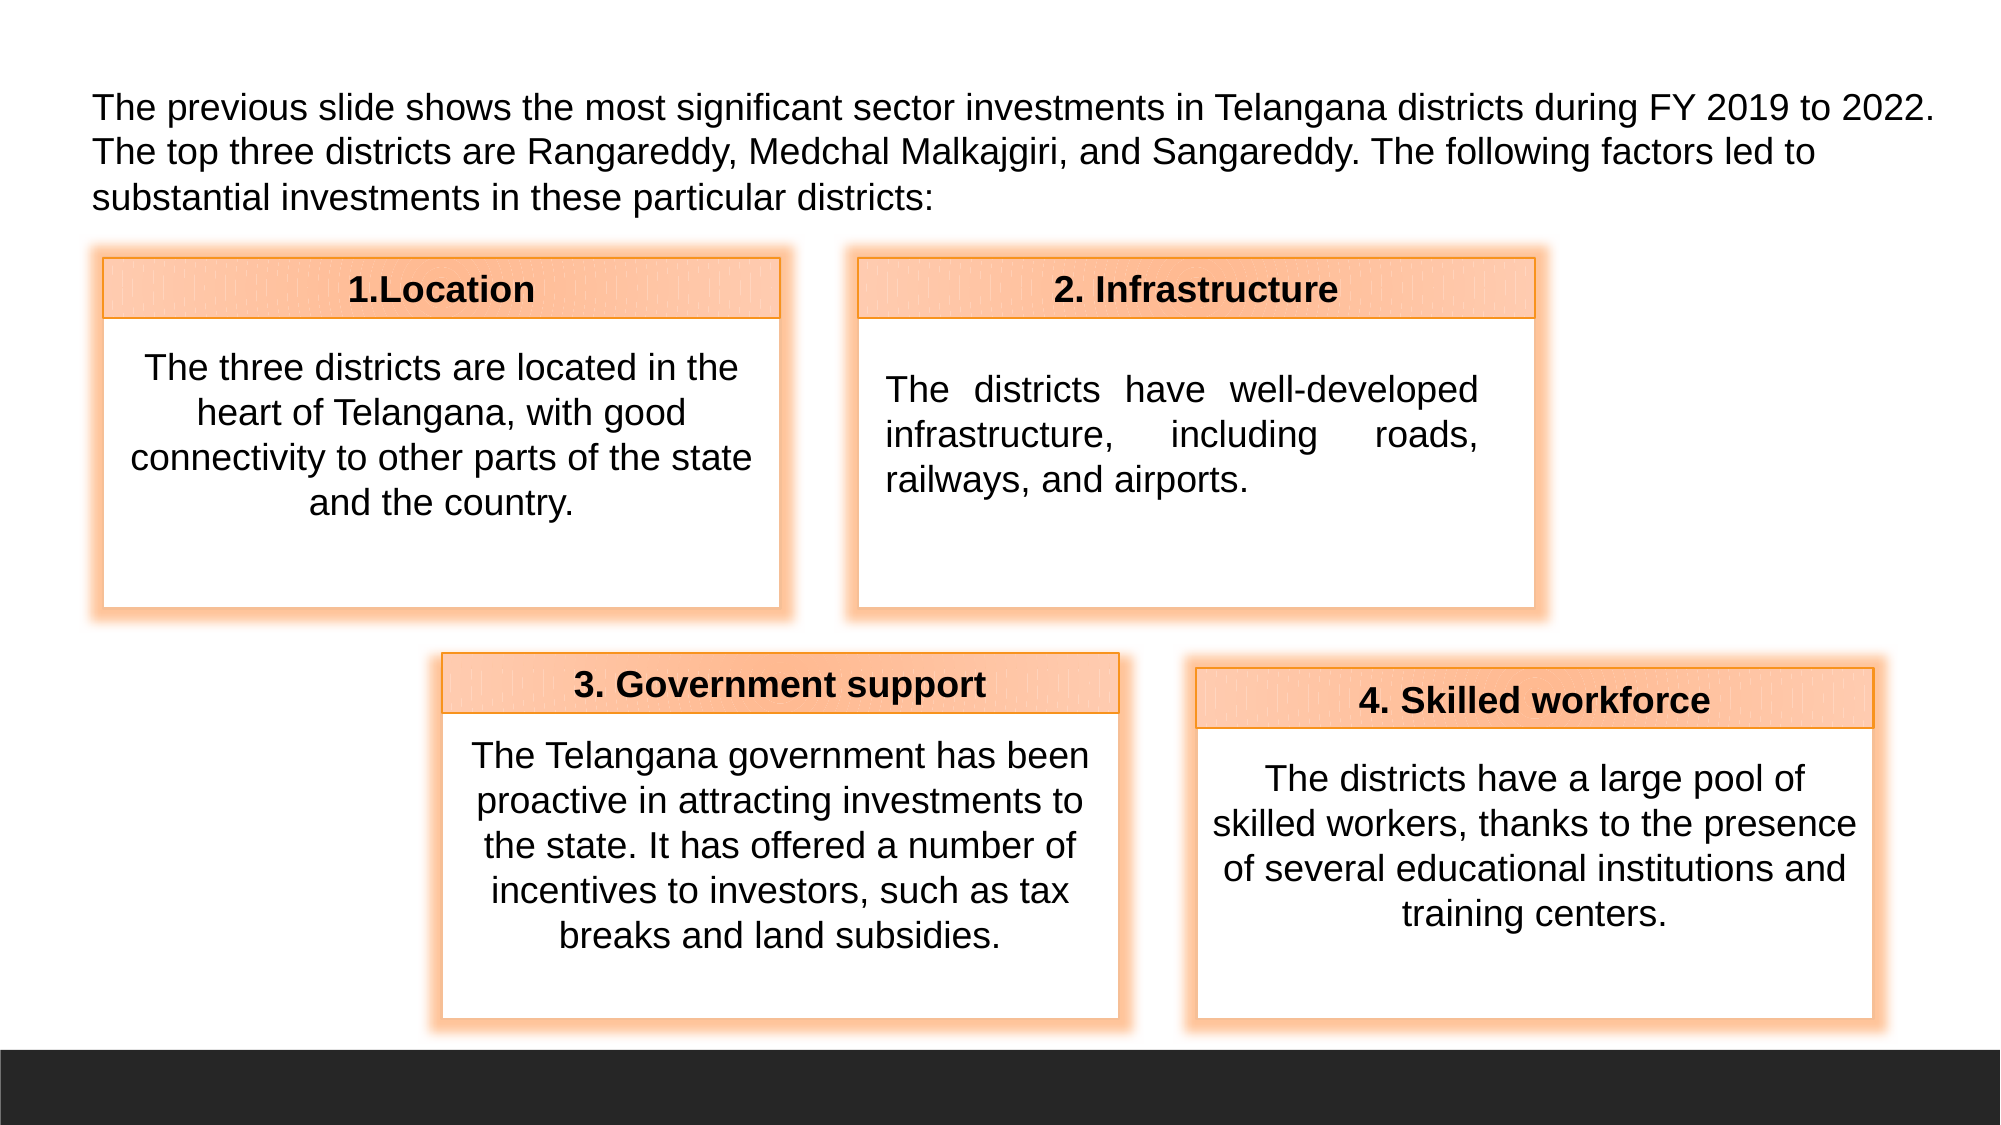

The previous slide shows the most significant sector investments in Telangana districts during FY 2019 to 2022. The top three districts are Rangareddy, Medchal Malkajgiri, and Sangareddy. The following factors led to substantial investments in these particular districts:

The three districts are located in the heart of Telangana, with good connectivity to other parts of the state and the country.
1.Location

2. Infrastructure
The districts have well-developed infrastructure, including roads, railways, and airports.
3. Government support
The Telangana government has been proactive in attracting investments to the state. It has offered a number of incentives to investors, such as tax breaks and land subsidies.
The districts have a large pool of skilled workers, thanks to the presence of several educational institutions and training centers.
4. Skilled workforce